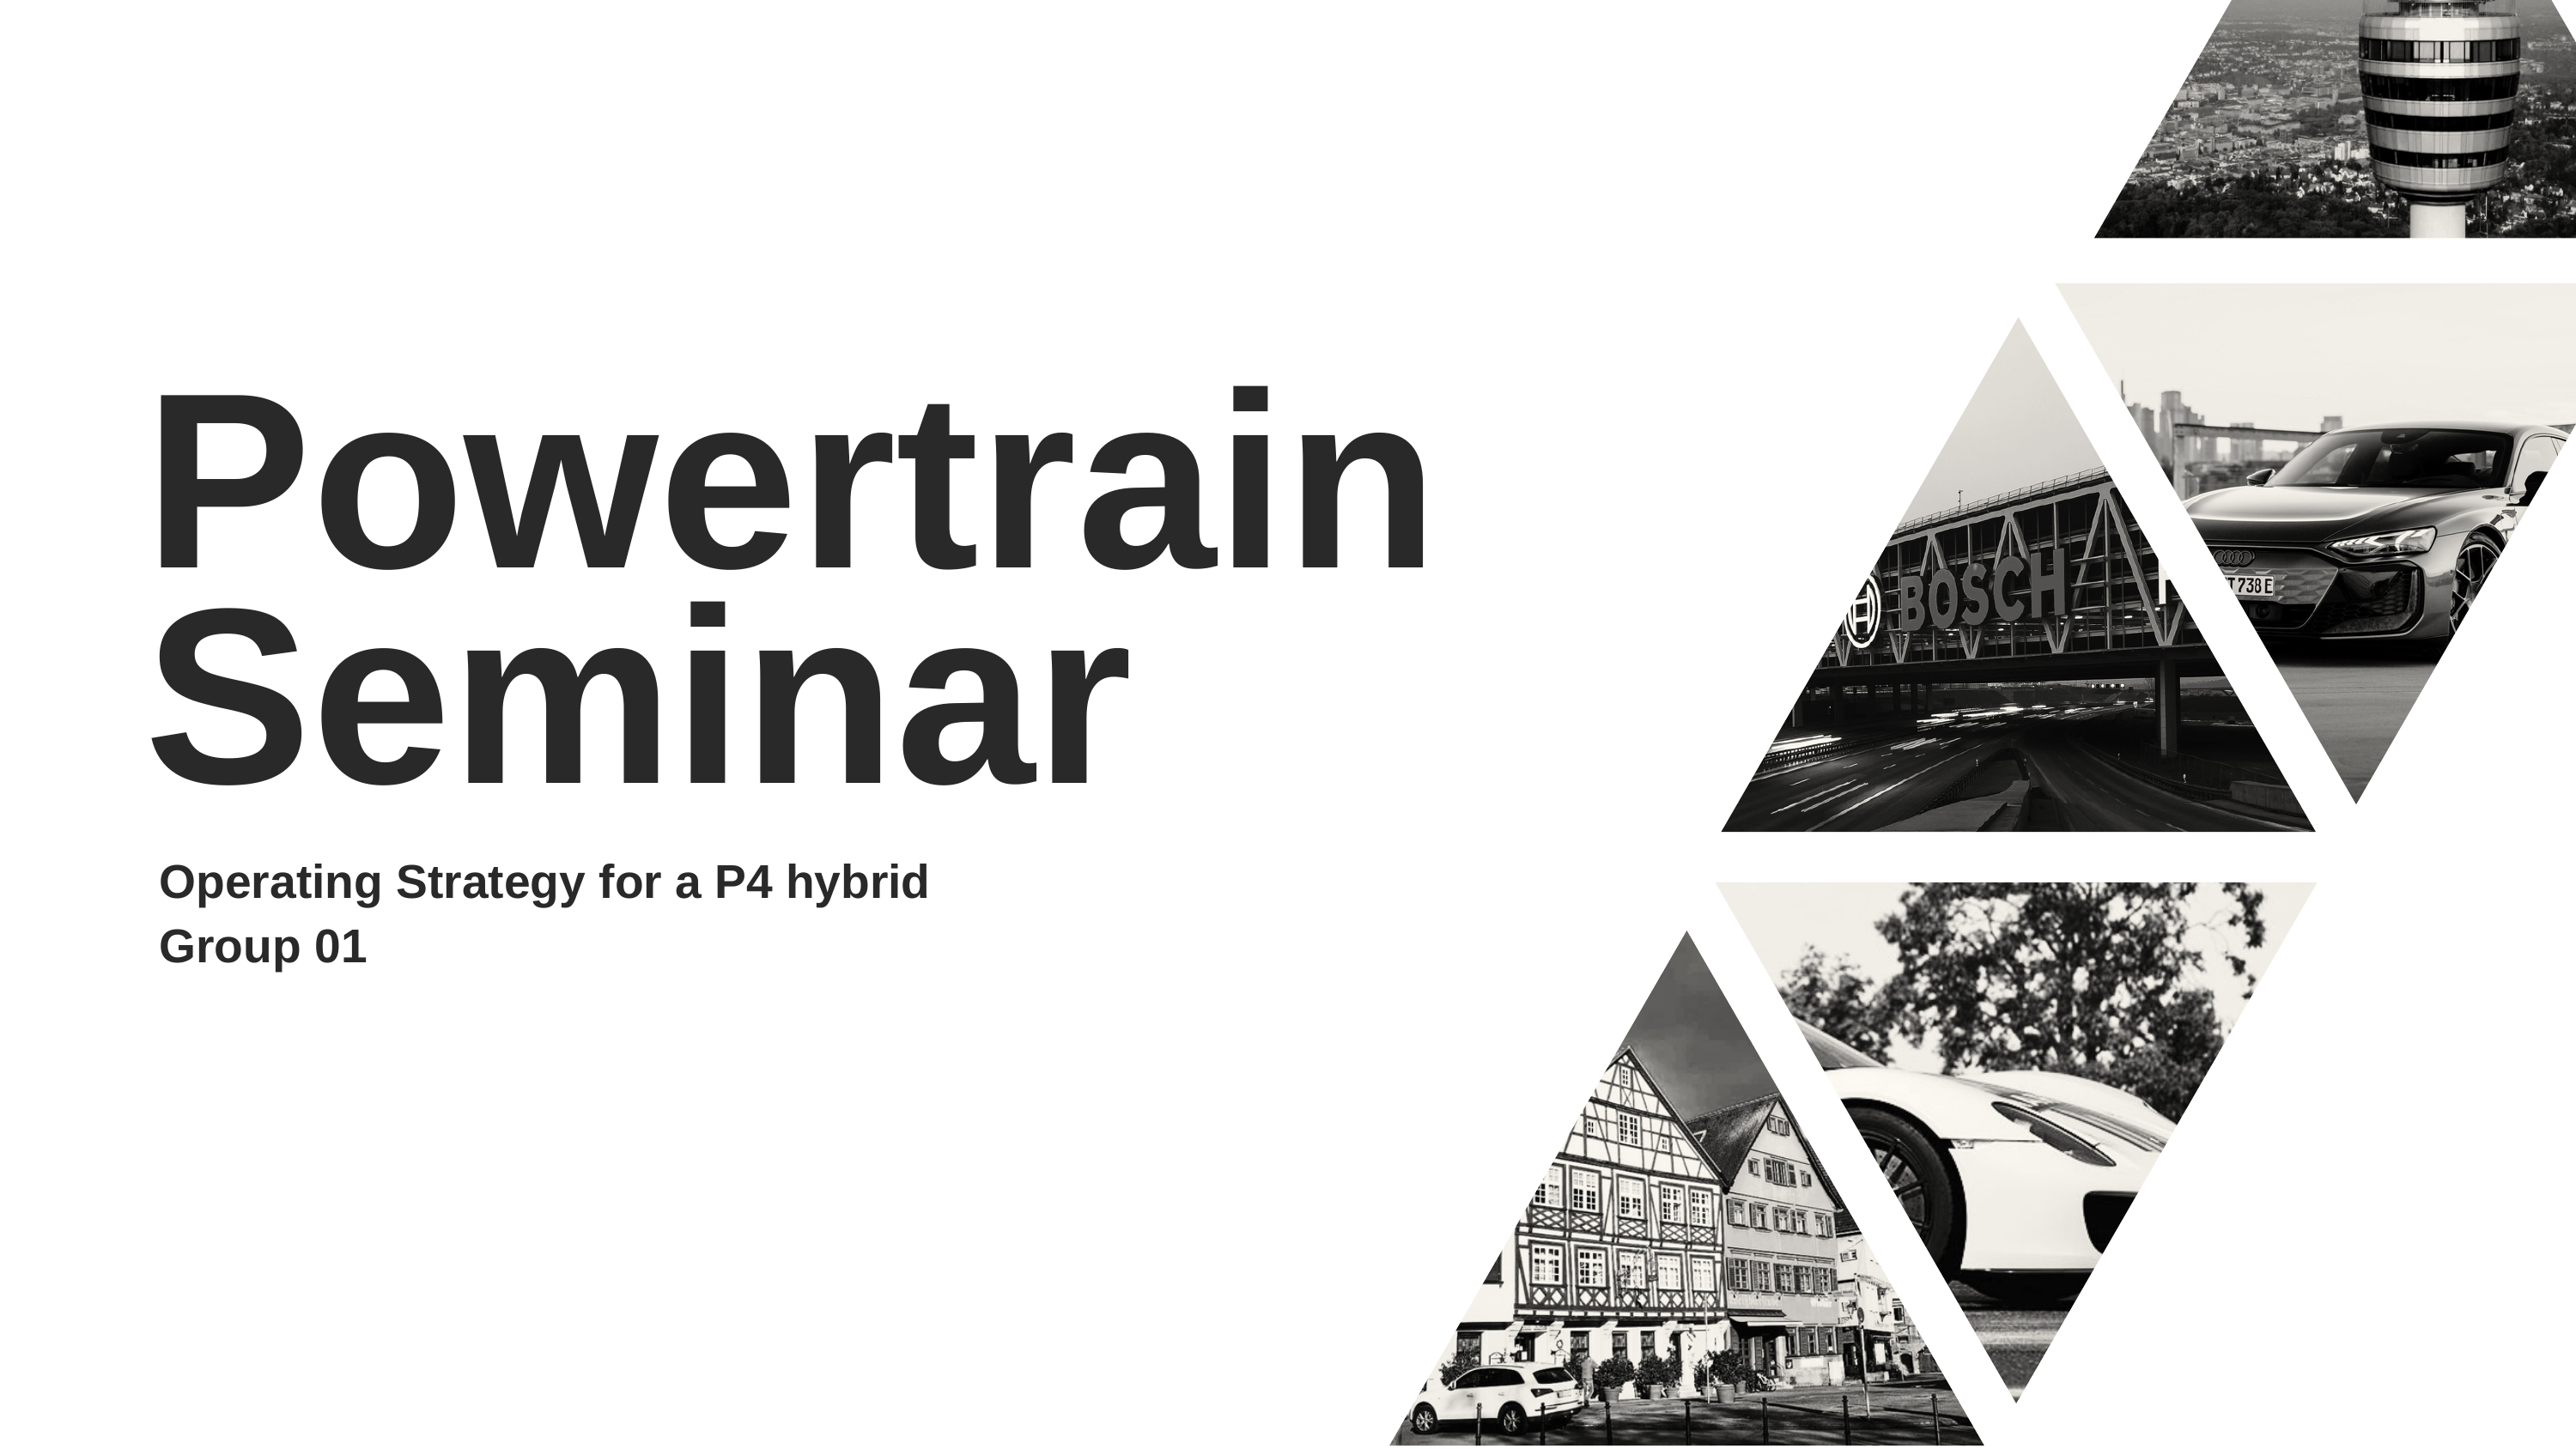

Powertrain Seminar
Operating Strategy for a P4 hybrid

Group 01